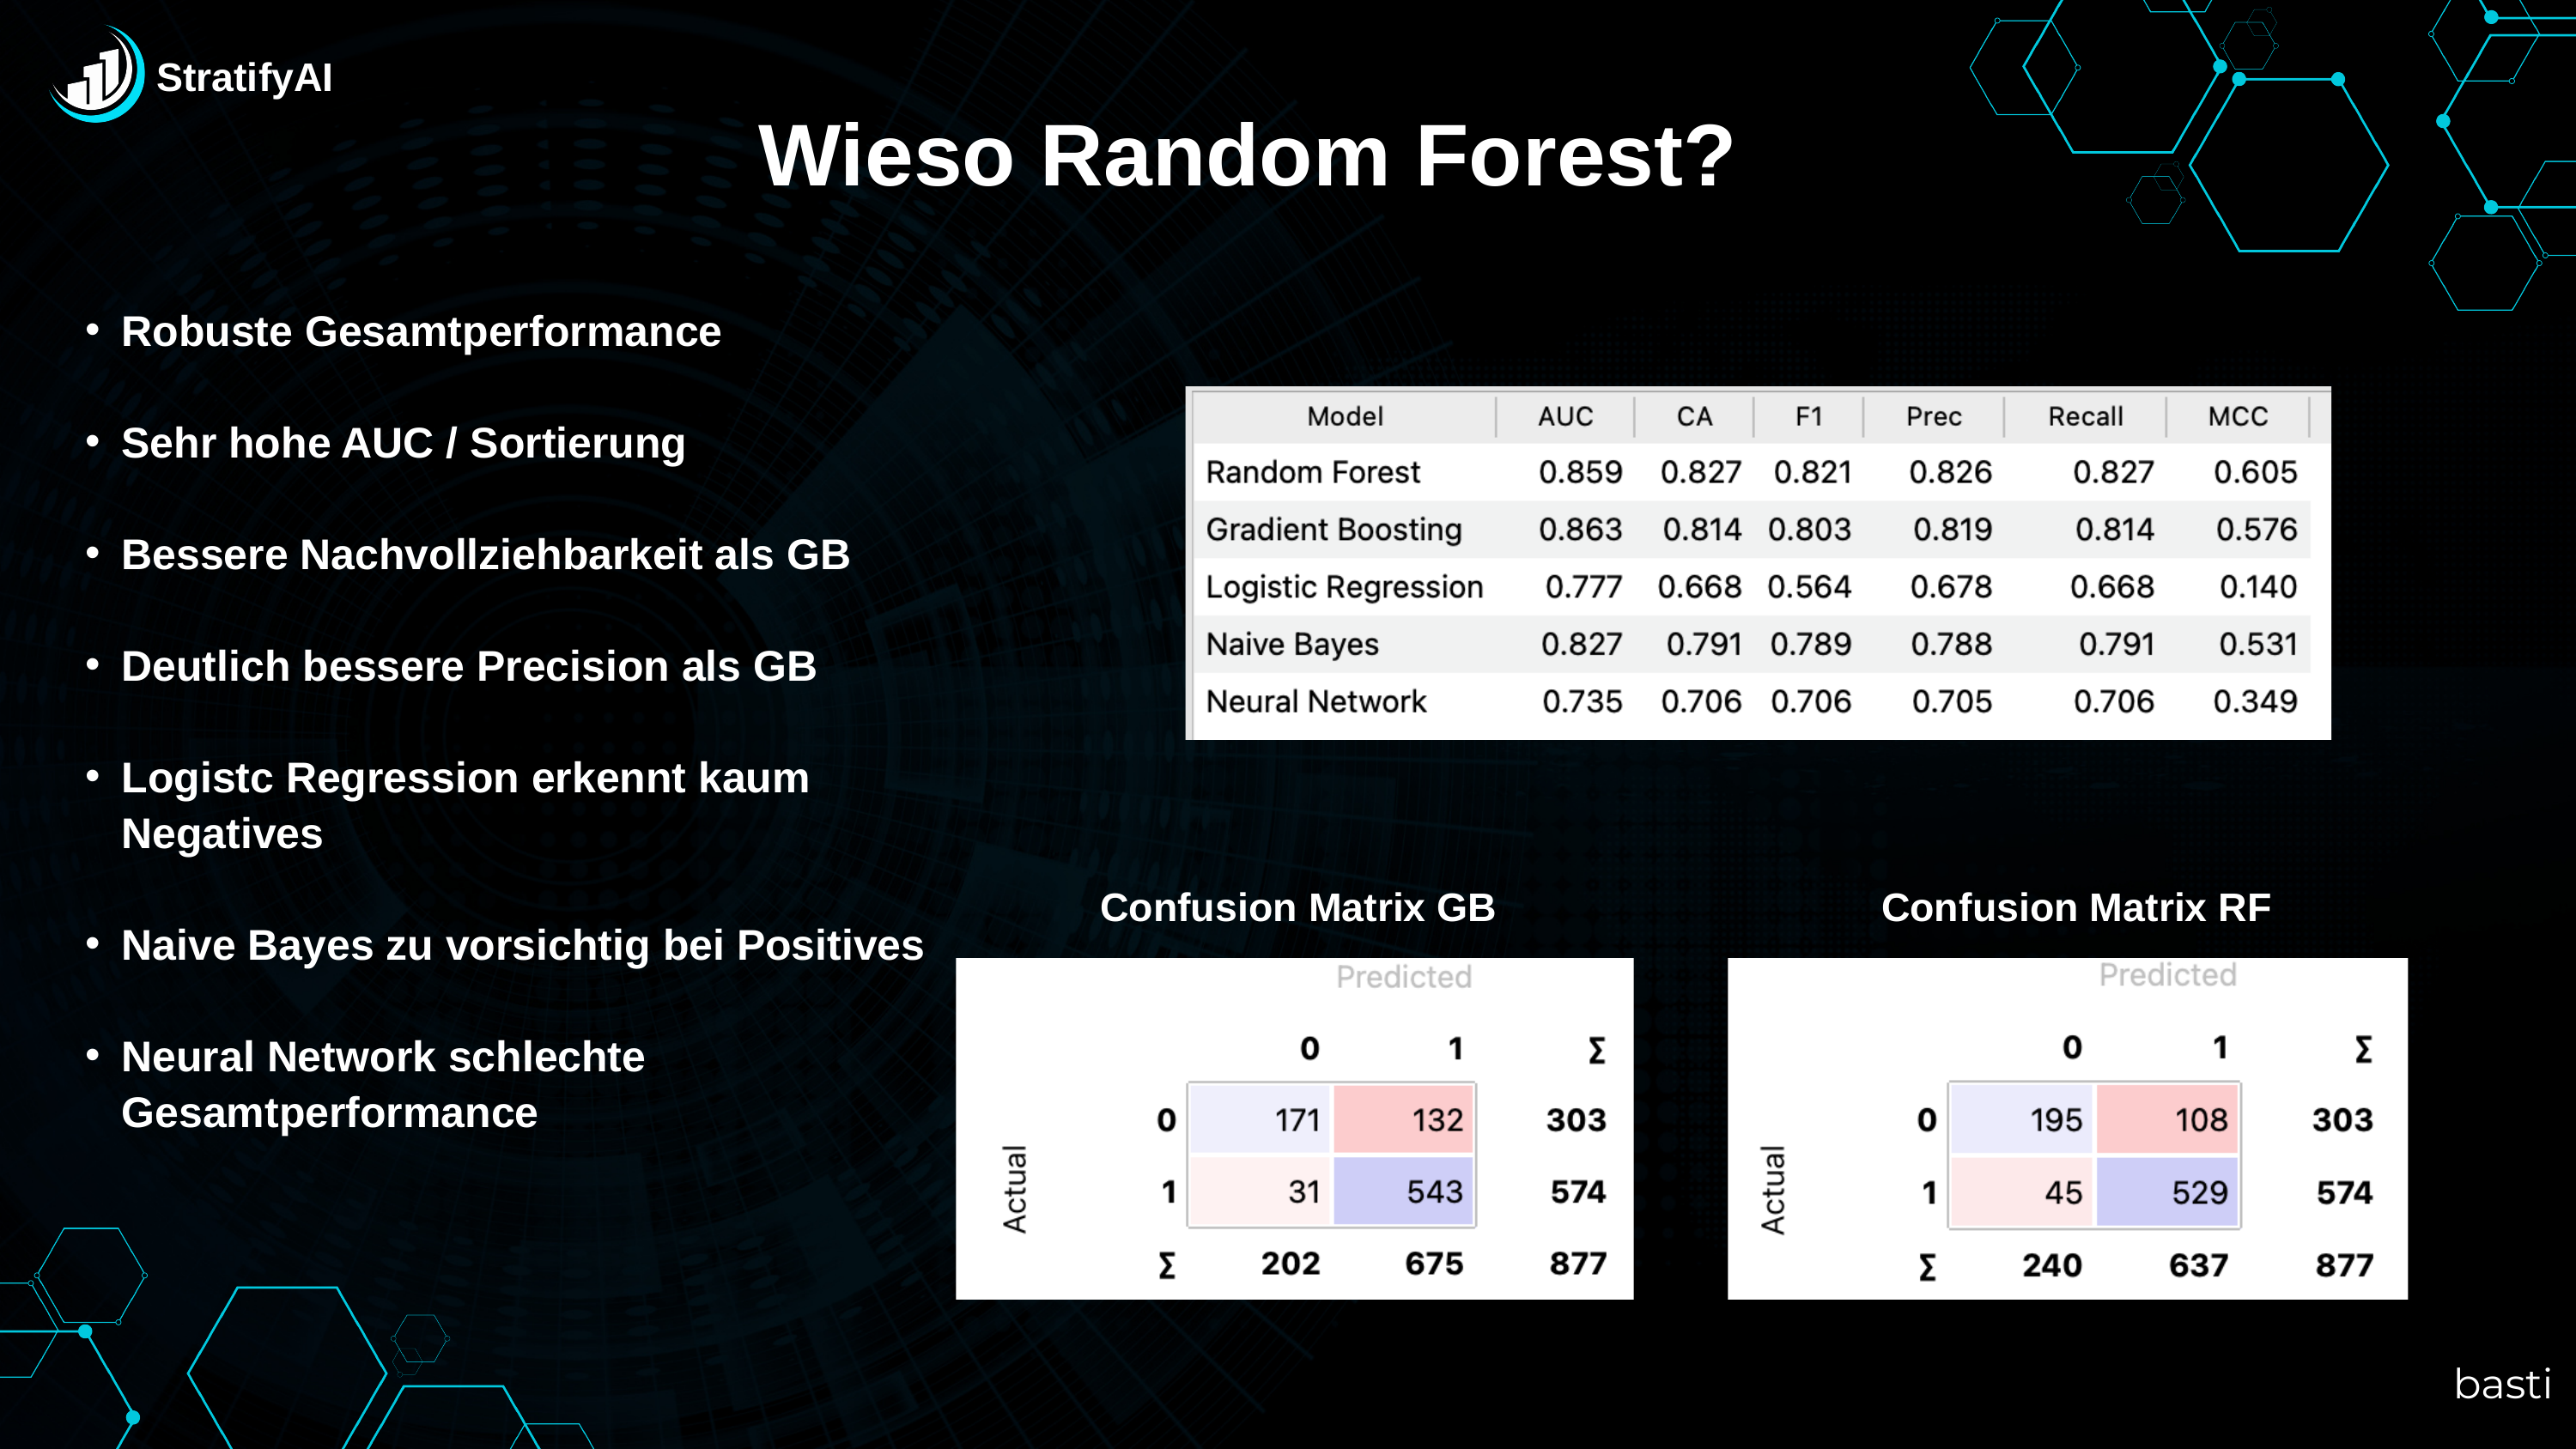

StratifyAI
Wieso Random Forest?
Robuste Gesamtperformance

Sehr hohe AUC / Sortierung

Bessere Nachvollziehbarkeit als GB

Deutlich bessere Precision als GB

Logistc Regression erkennt kaum Negatives

Naive Bayes zu vorsichtig bei Positives

Neural Network schlechte Gesamtperformance

Confusion Matrix GB
Confusion Matrix RF

basti